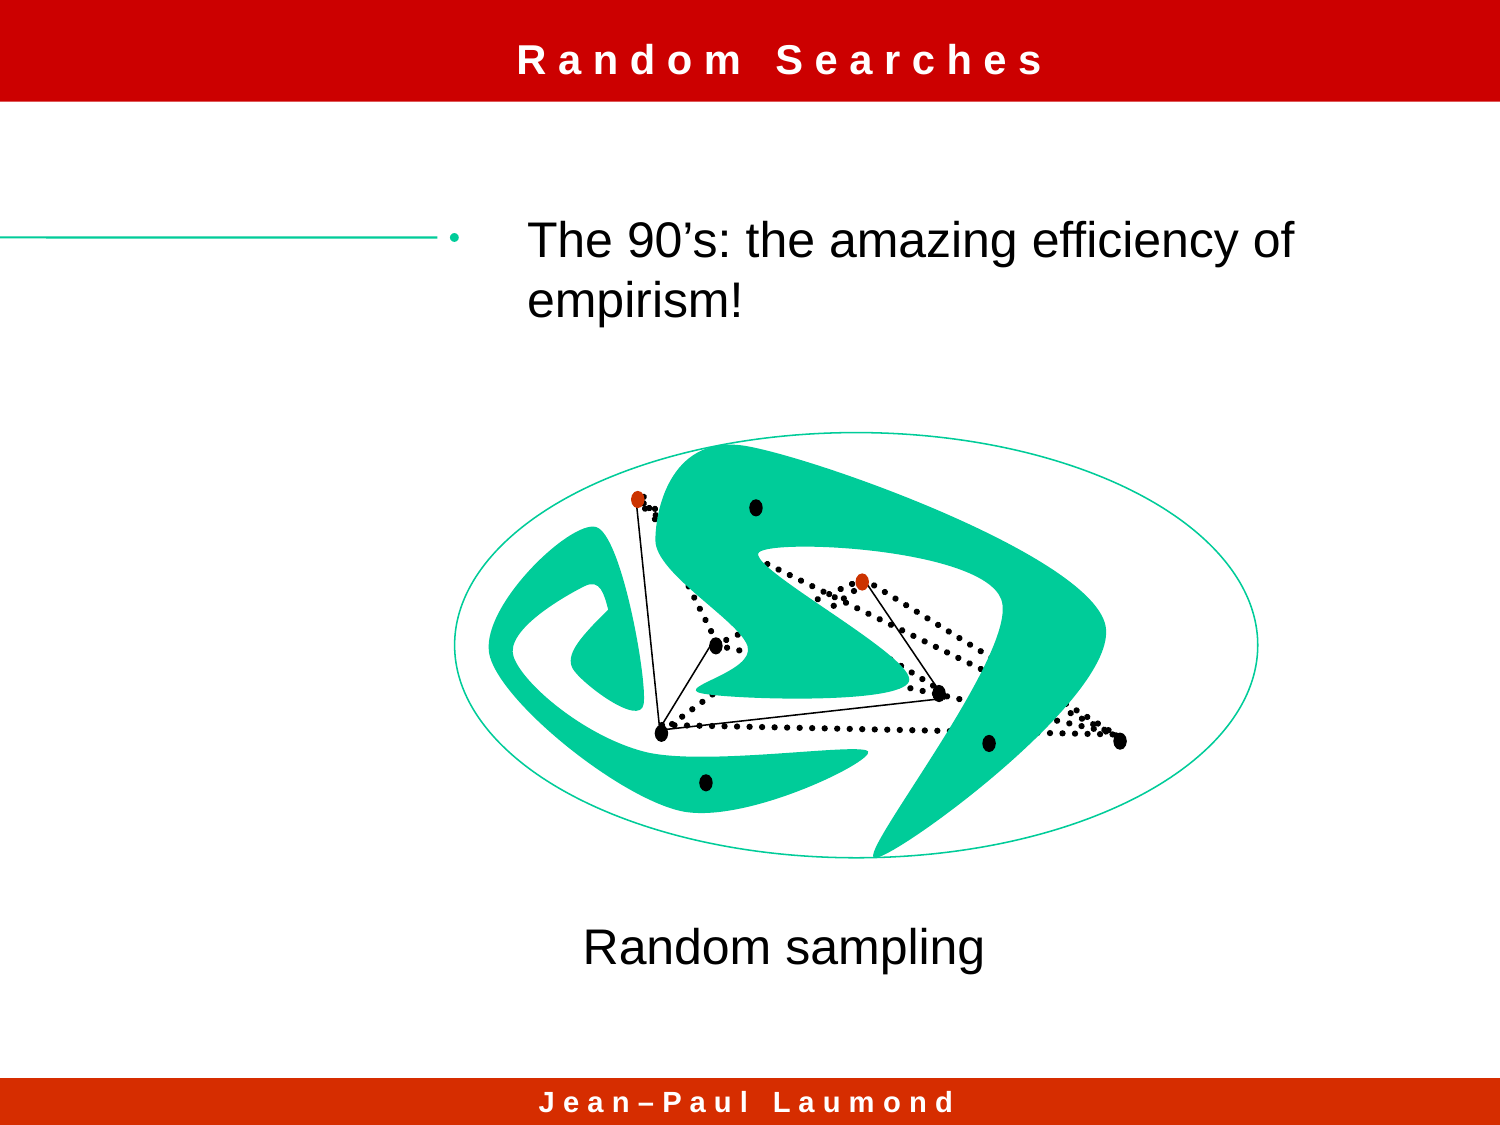

R a n d o m   S e a r c h e s
The 90’s: the amazing efficiency of empirism!

Random sampling